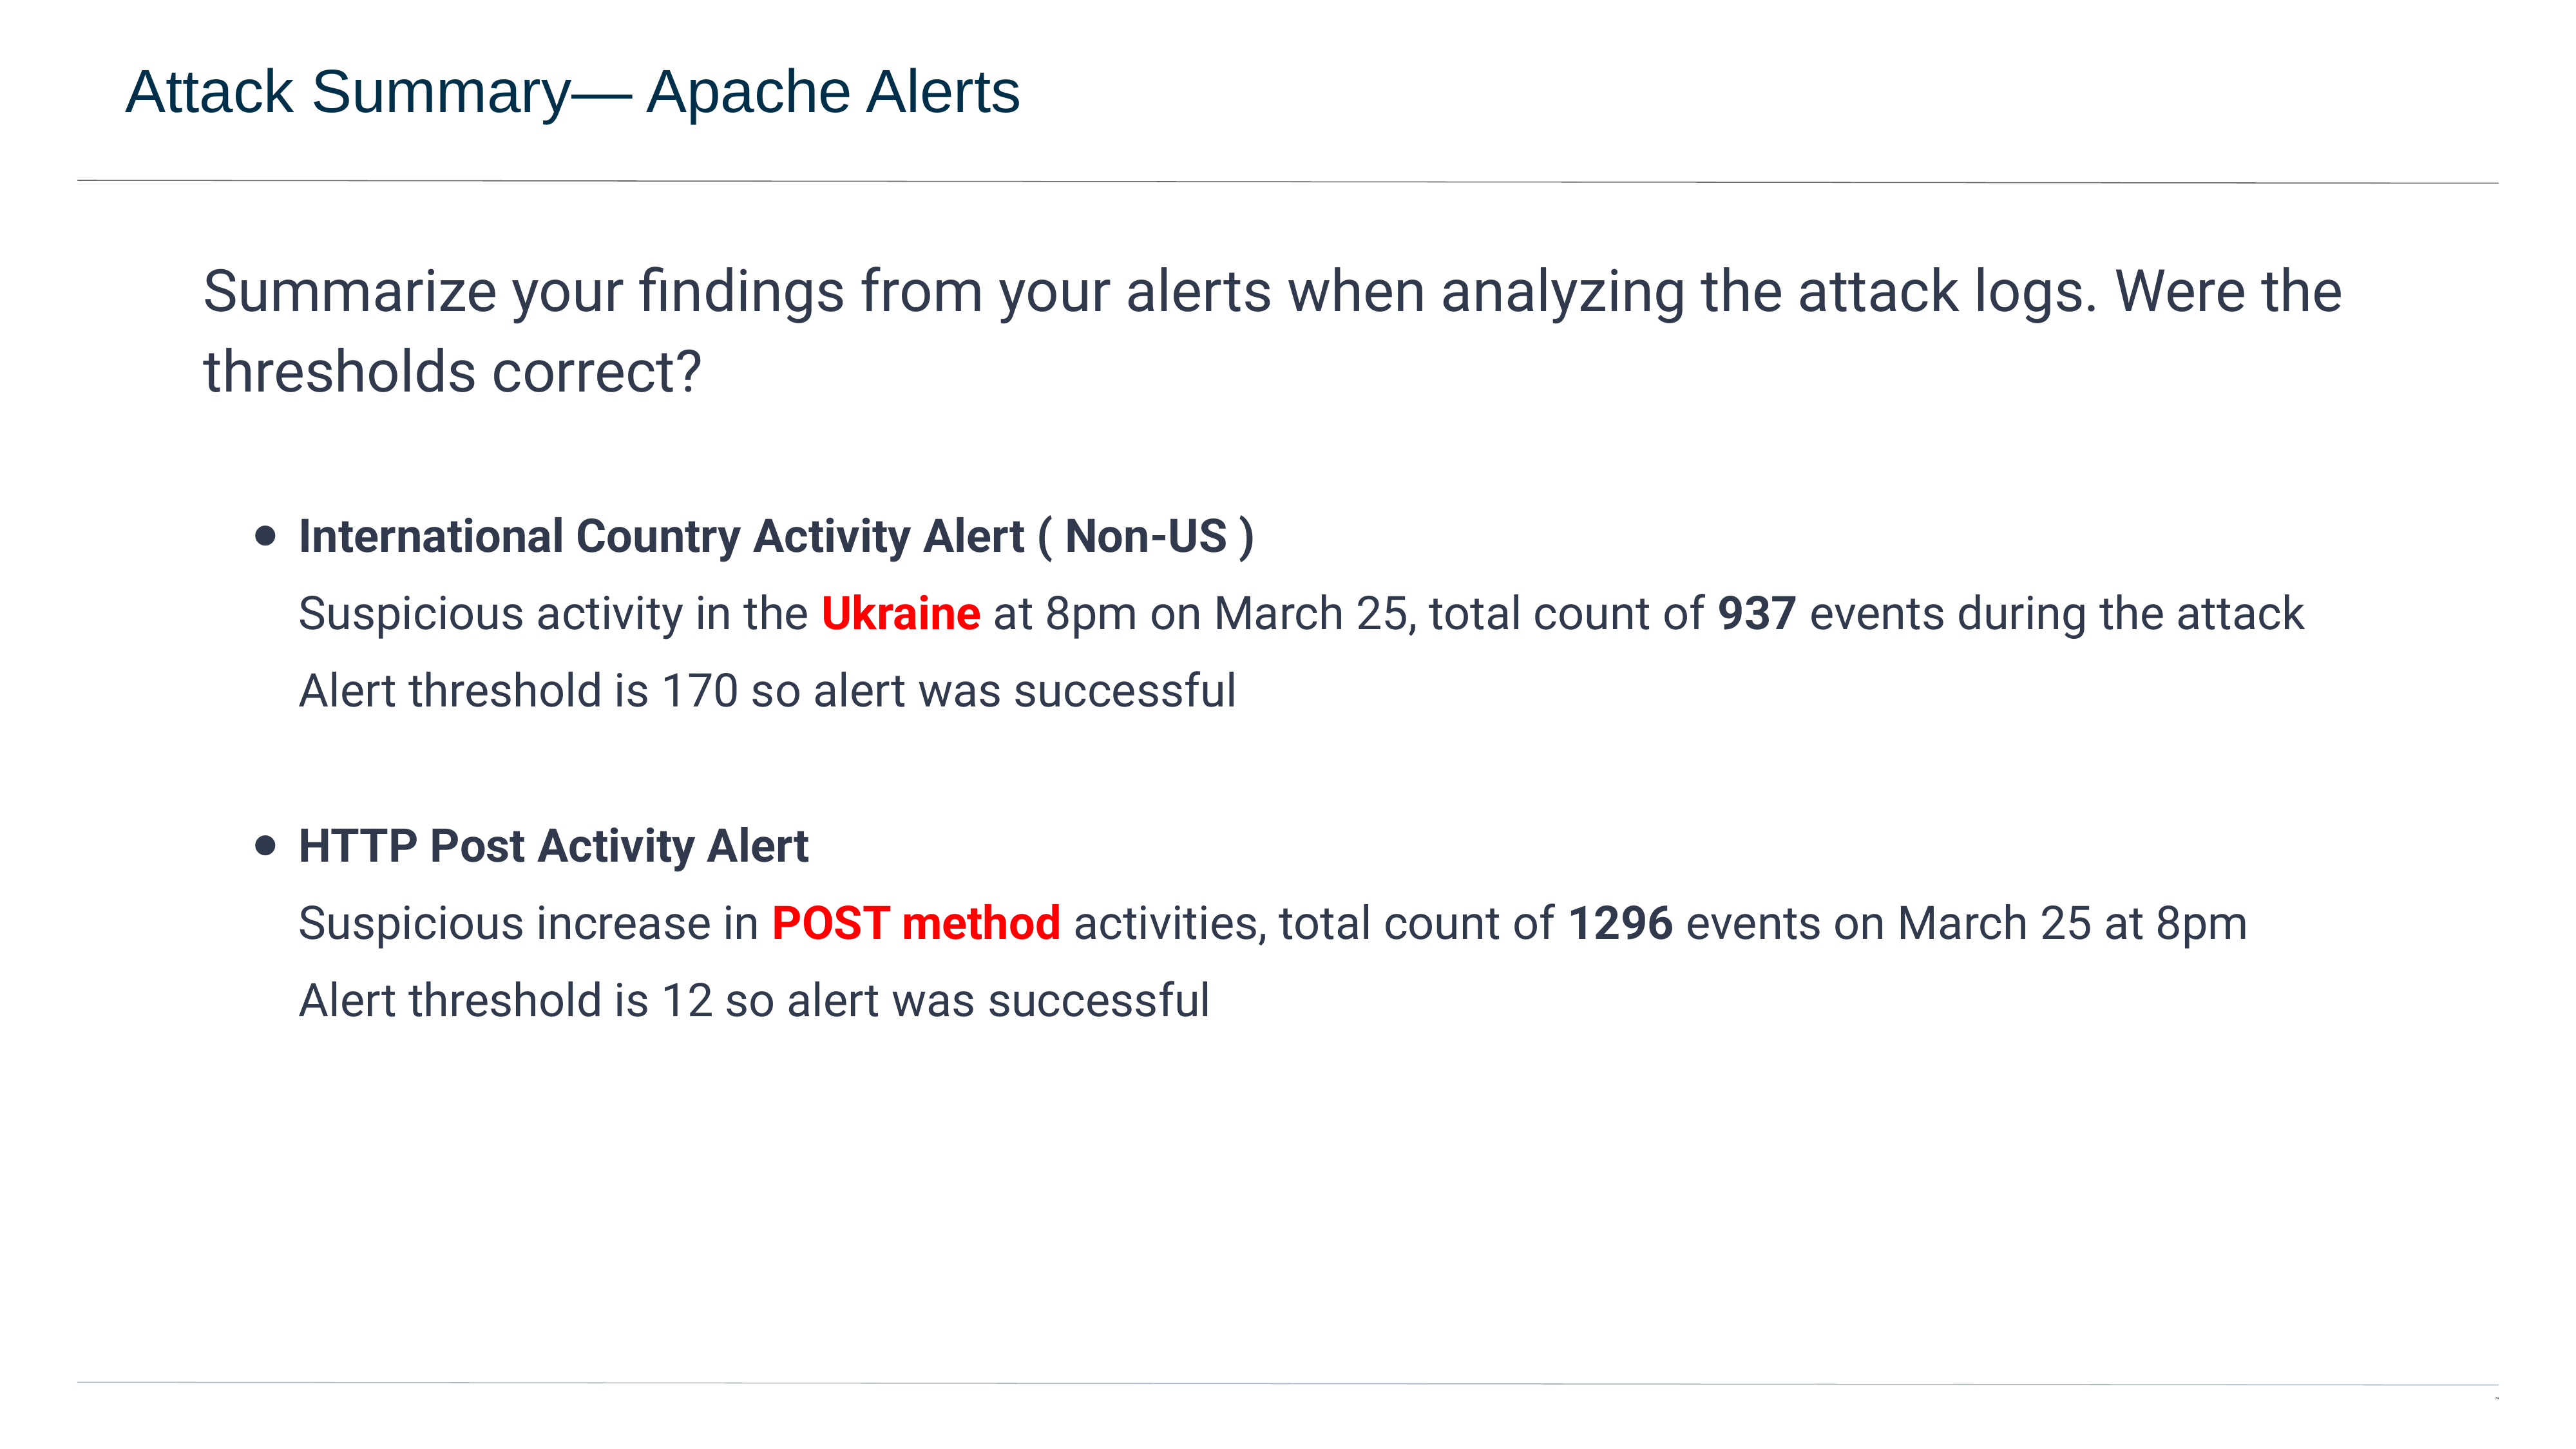

# Attack Summary— Apache Alerts
Summarize your findings from your alerts when analyzing the attack logs. Were the thresholds correct?

International Country Activity Alert ( Non-US )
Suspicious activity in the Ukraine at 8pm on March 25, total count of 937 events during the attack
Alert threshold is 170 so alert was successful

HTTP Post Activity Alert
Suspicious increase in POST method activities, total count of 1296 events on March 25 at 8pm
Alert threshold is 12 so alert was successful
74